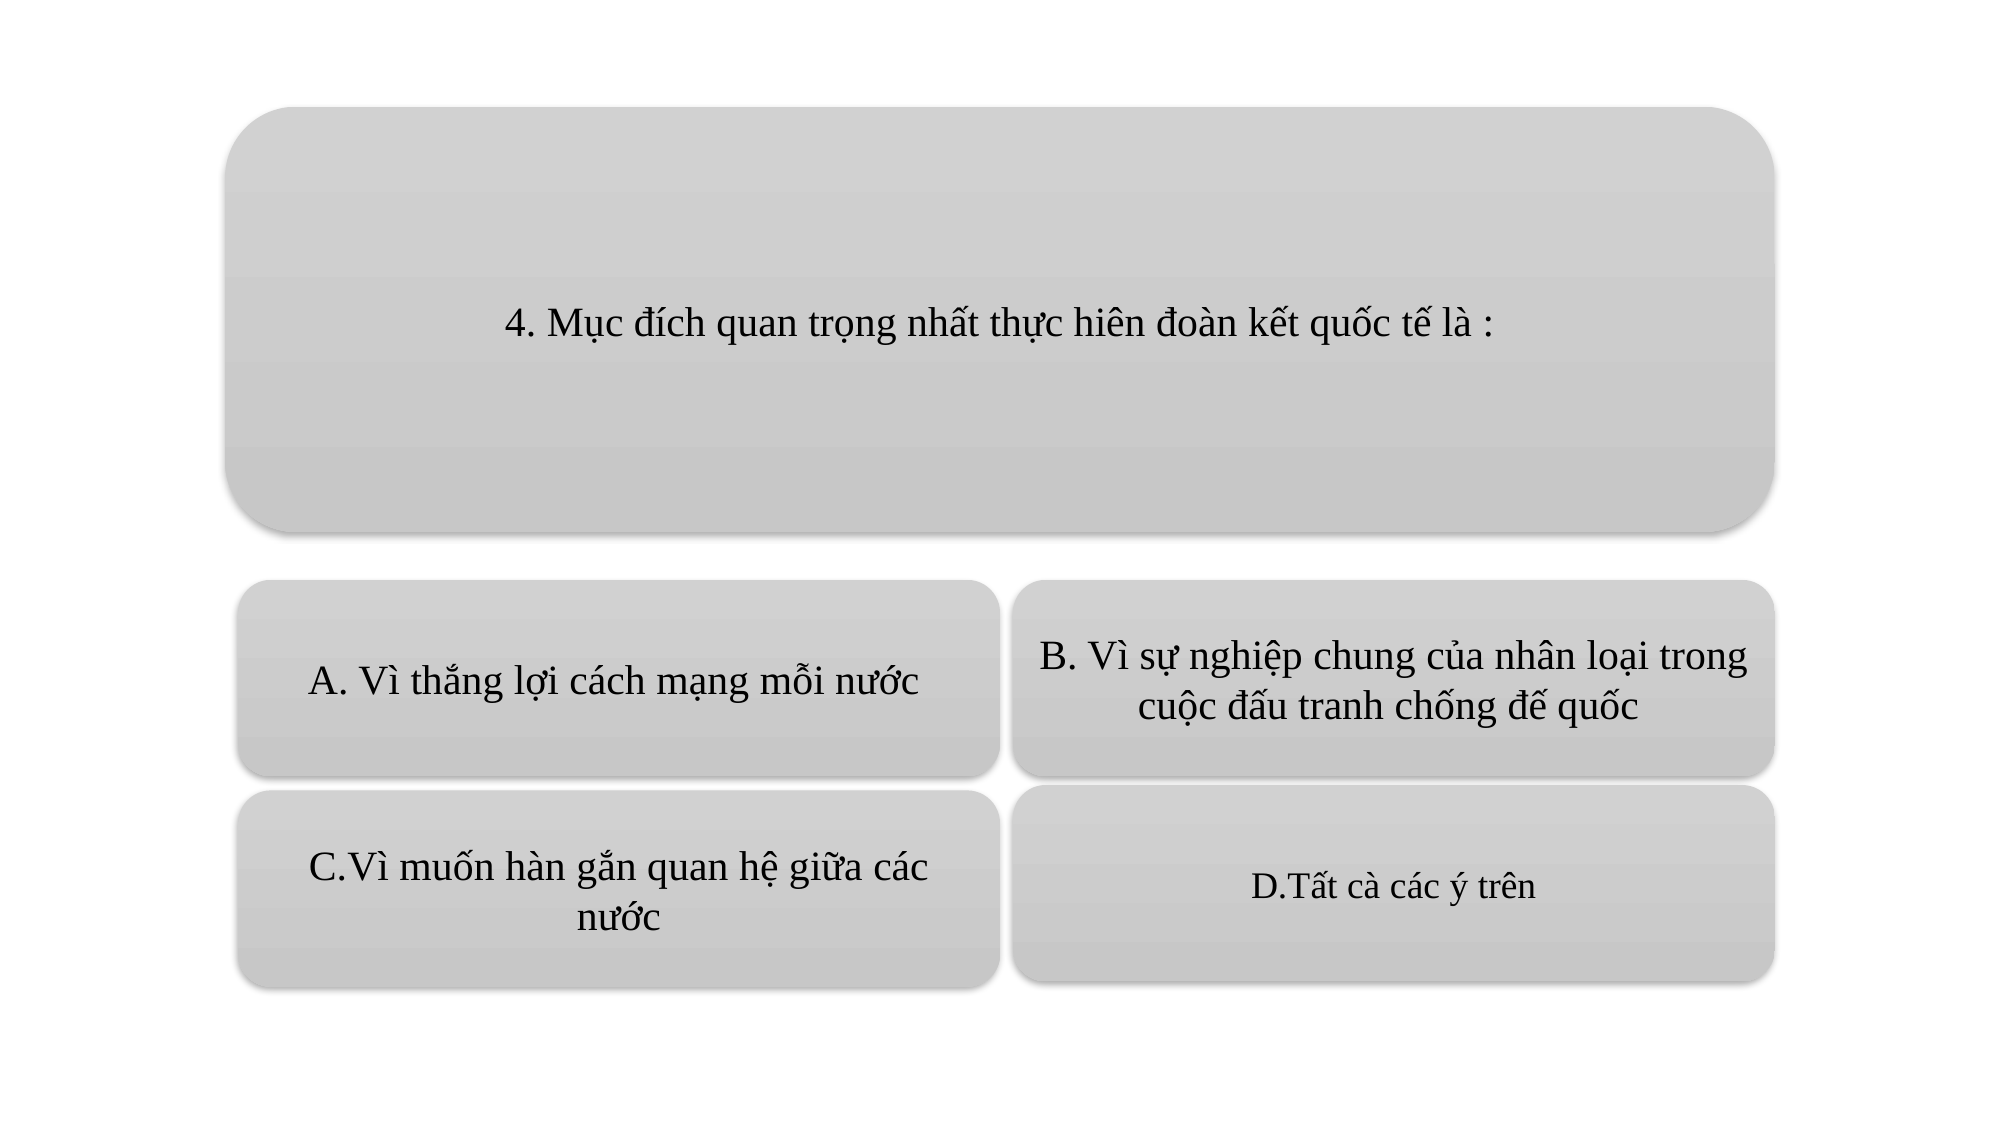

4. Mục đích quan trọng nhất thực hiên đoàn kết quốc tế là :
A. Vì thắng lợi cách mạng mỗi nước
B. Vì sự nghiệp chung của nhân loại trong cuộc đấu tranh chống đế quốc
D.Tất cà các ý trên
C.Vì muốn hàn gắn quan hệ giữa các nước